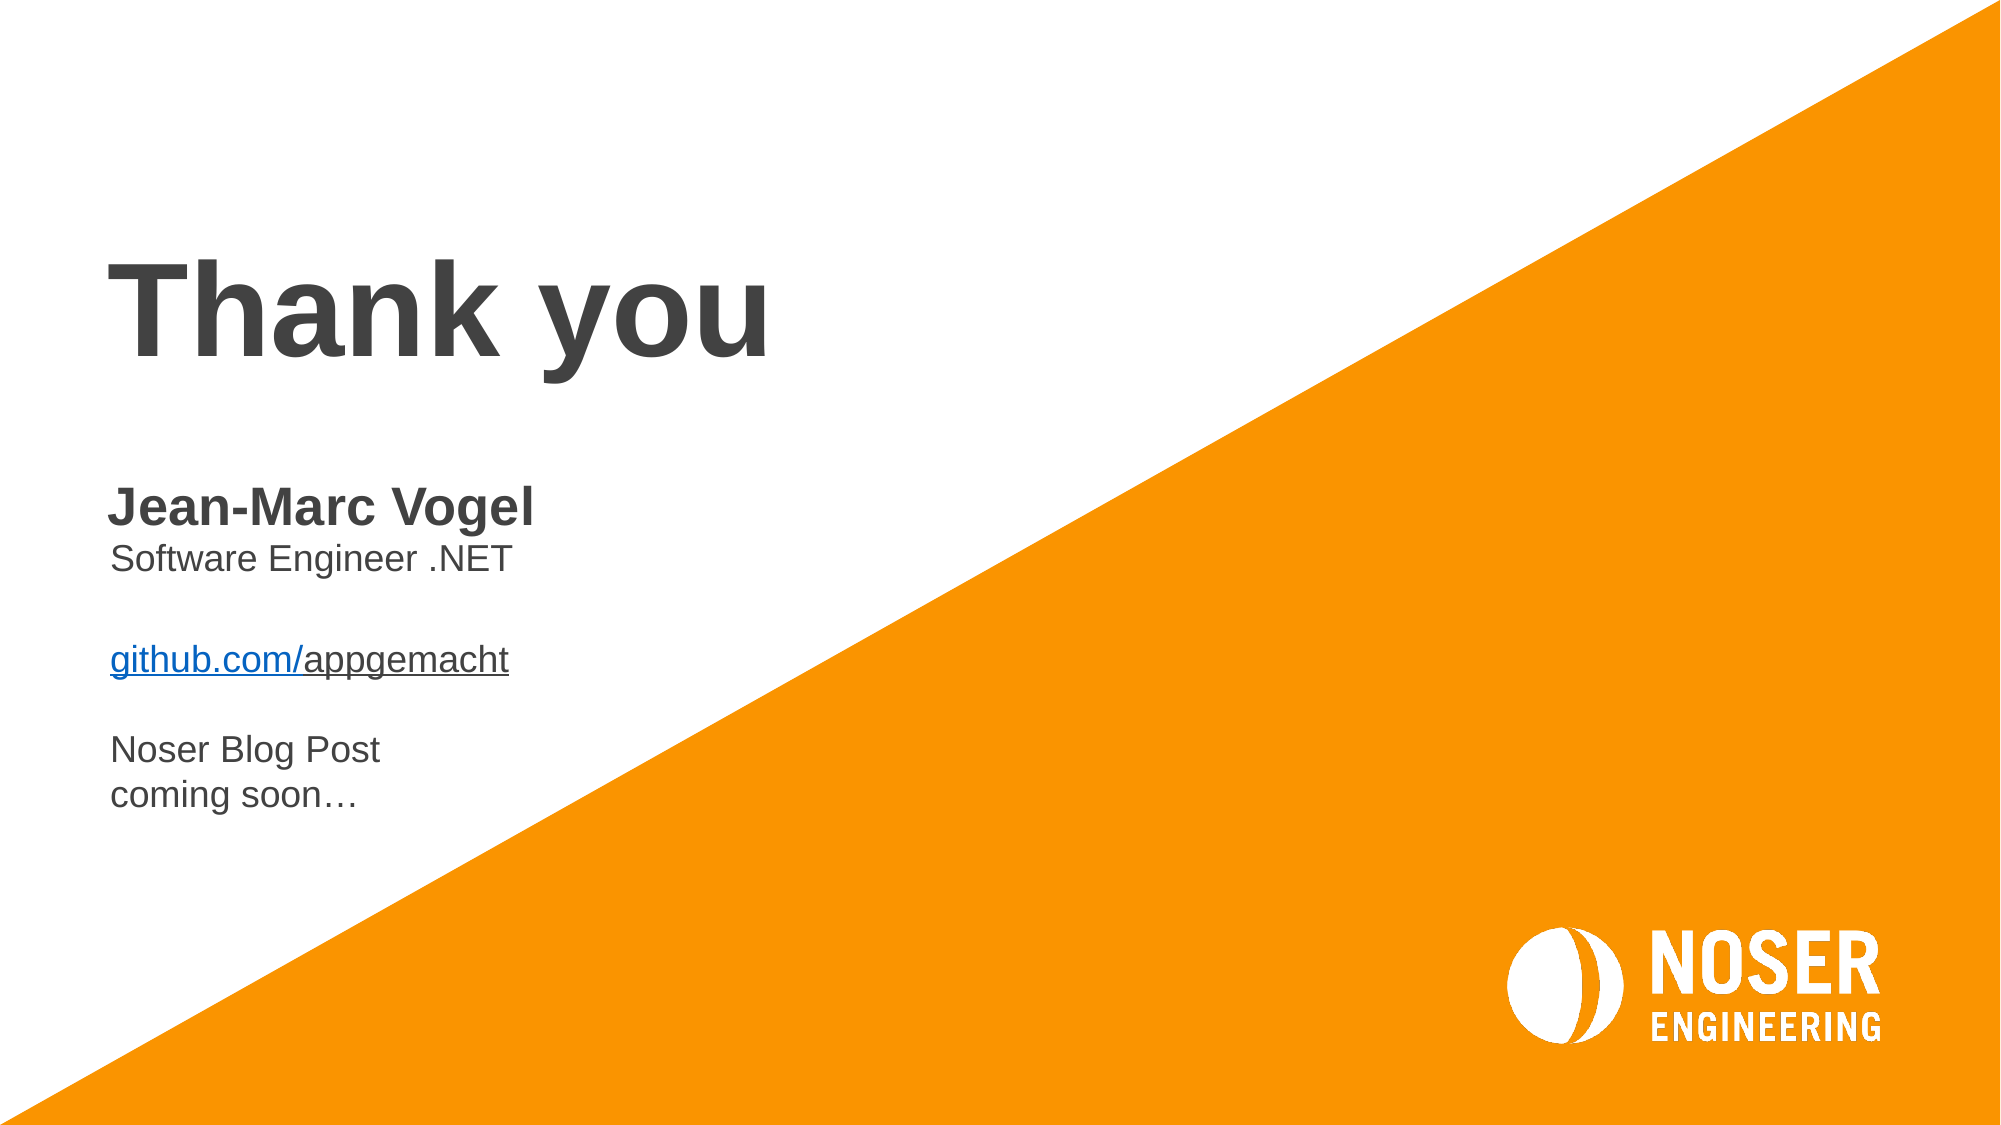

# Thank you
Jean-Marc Vogel
Software Engineer .NET
github.com/appgemacht
Noser Blog Post
coming soon…
16
08.04.2022
WE KNOW HOW.